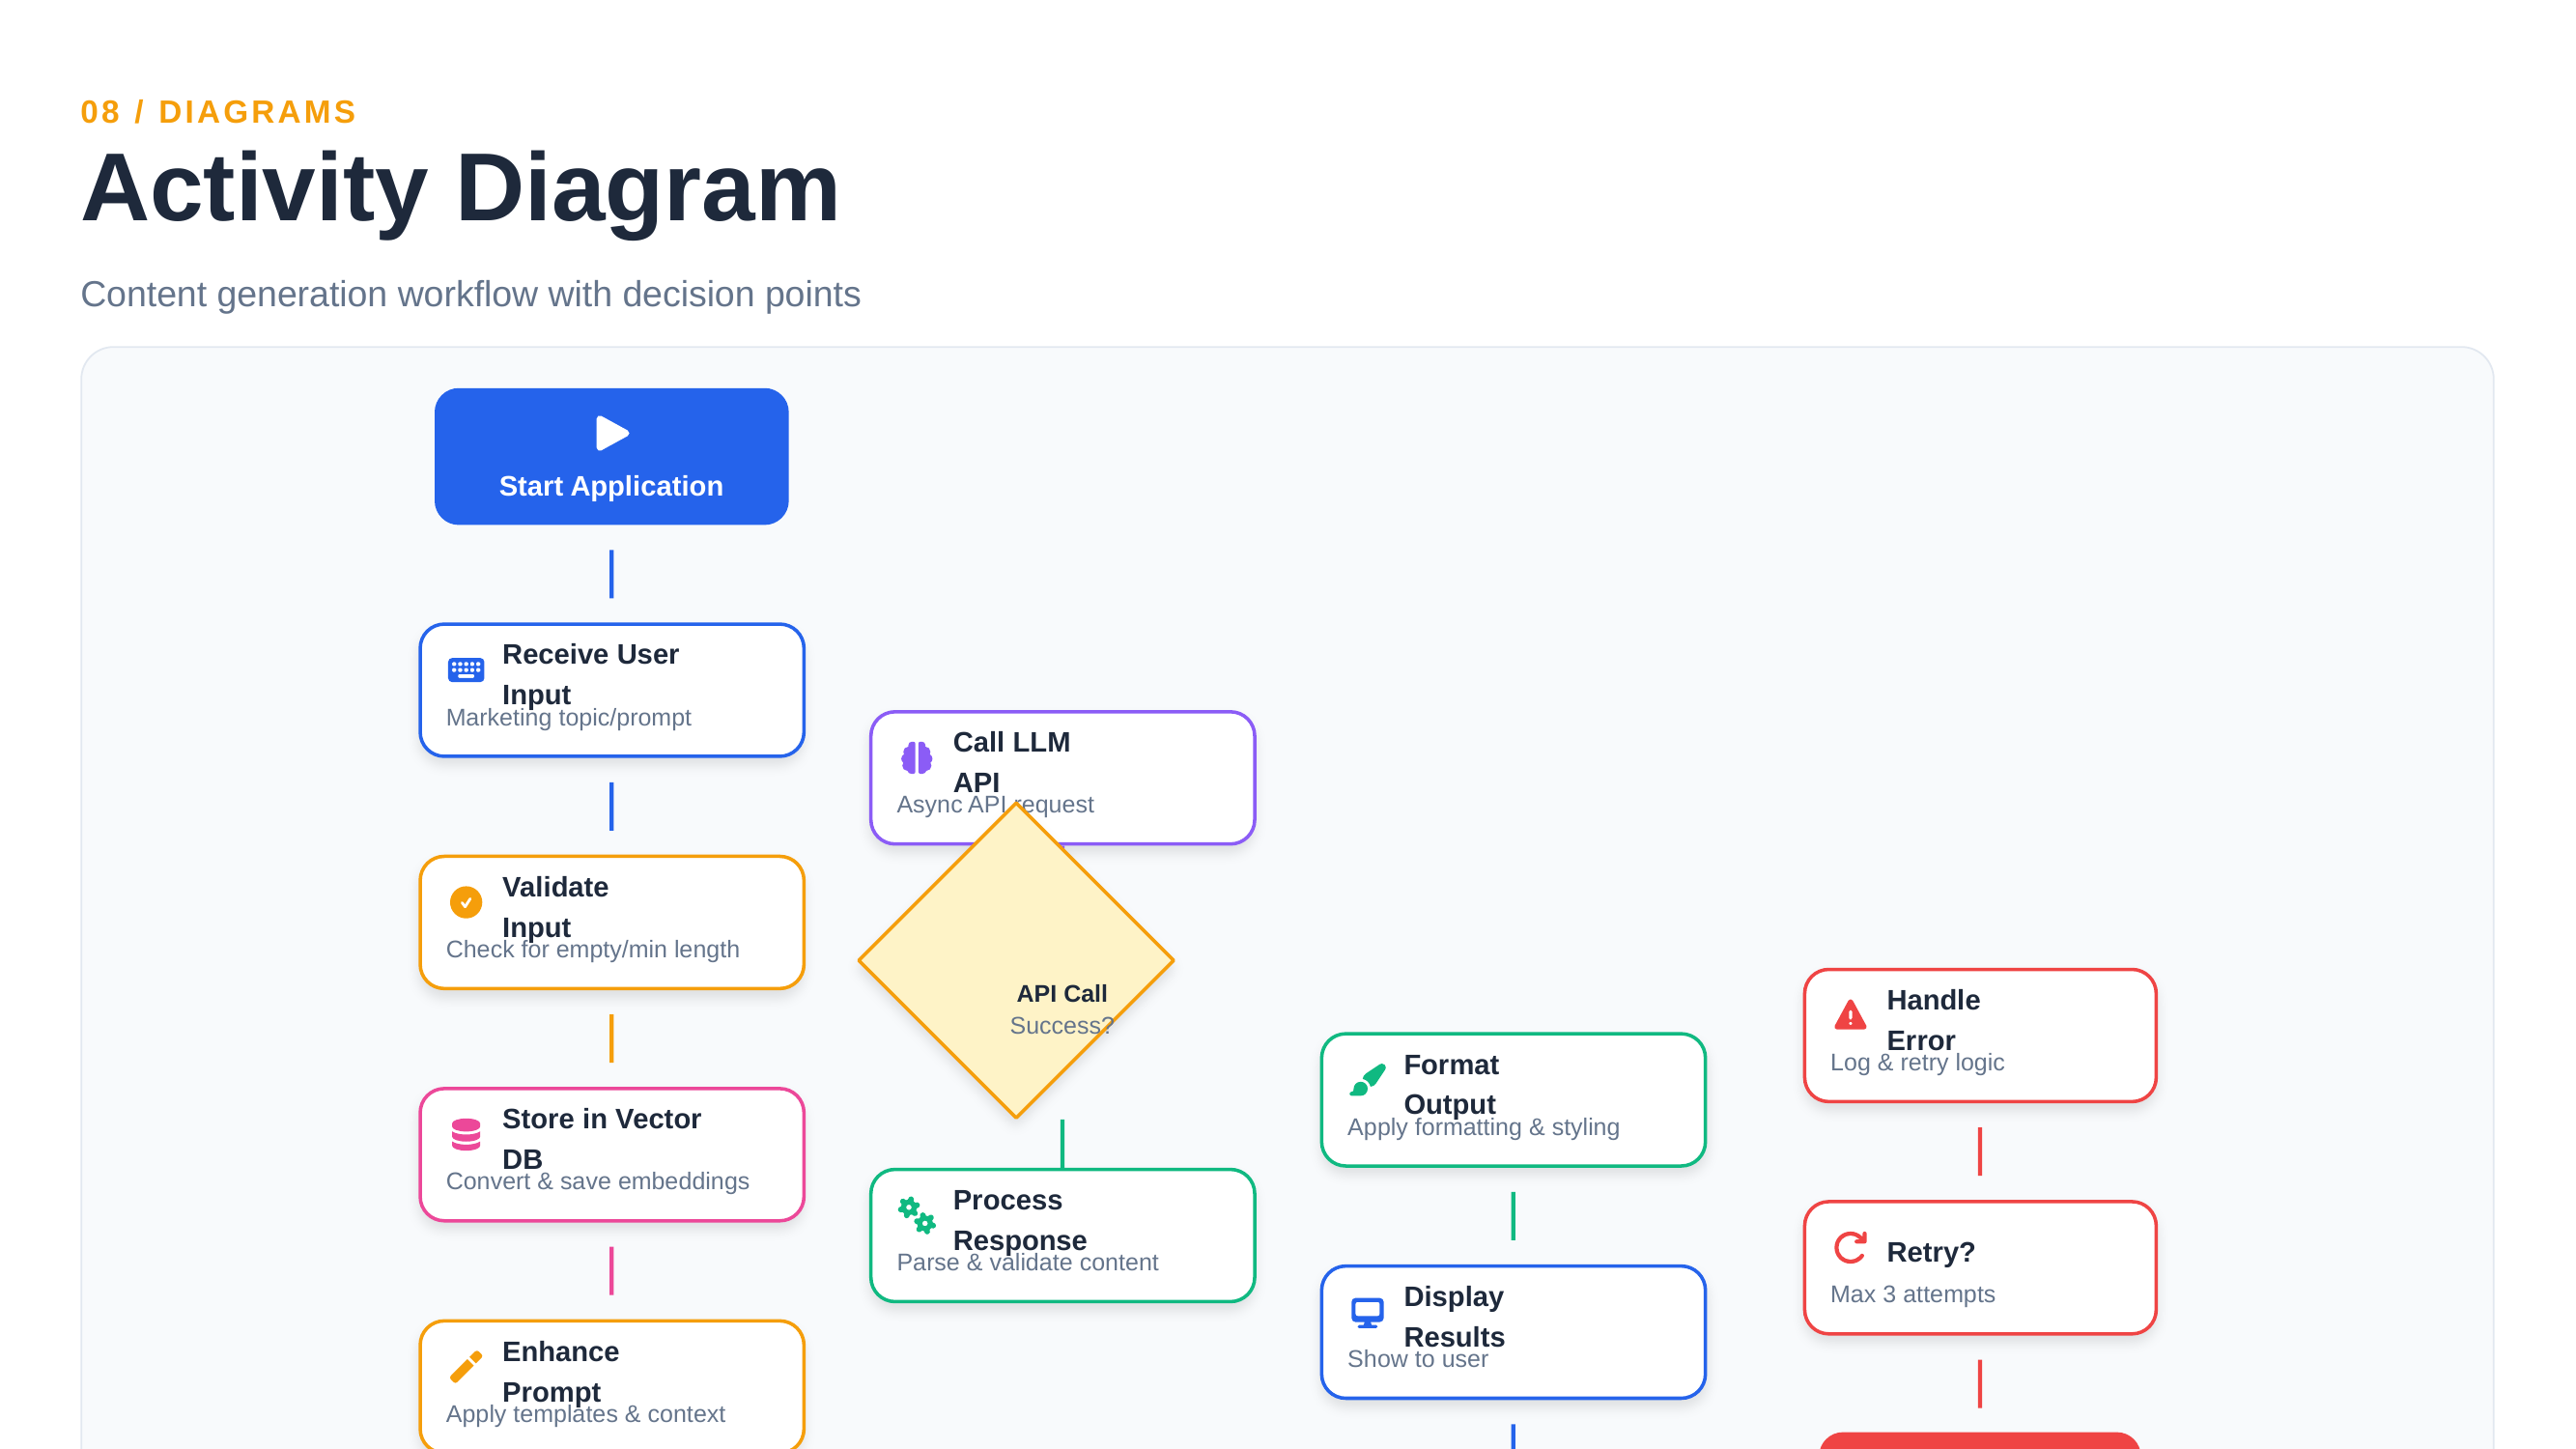

08 / DIAGRAMS
Activity Diagram
Content generation workflow with decision points

Start Application

Receive User Input

Marketing topic/prompt

Call LLM API

Async API request

Validate Input

Check for empty/min length

API Call
Handle Error

Success?

Log & retry logic
Format Output

Apply formatting & styling
Store in Vector DB

Convert & save embeddings

Process Response

Retry?

Parse & validate content

Max 3 attempts
Display Results

Show to user
Enhance Prompt

Apply templates & context

Show Error Message

End / Next Input

Start/End
Activity
Decision
Error Path